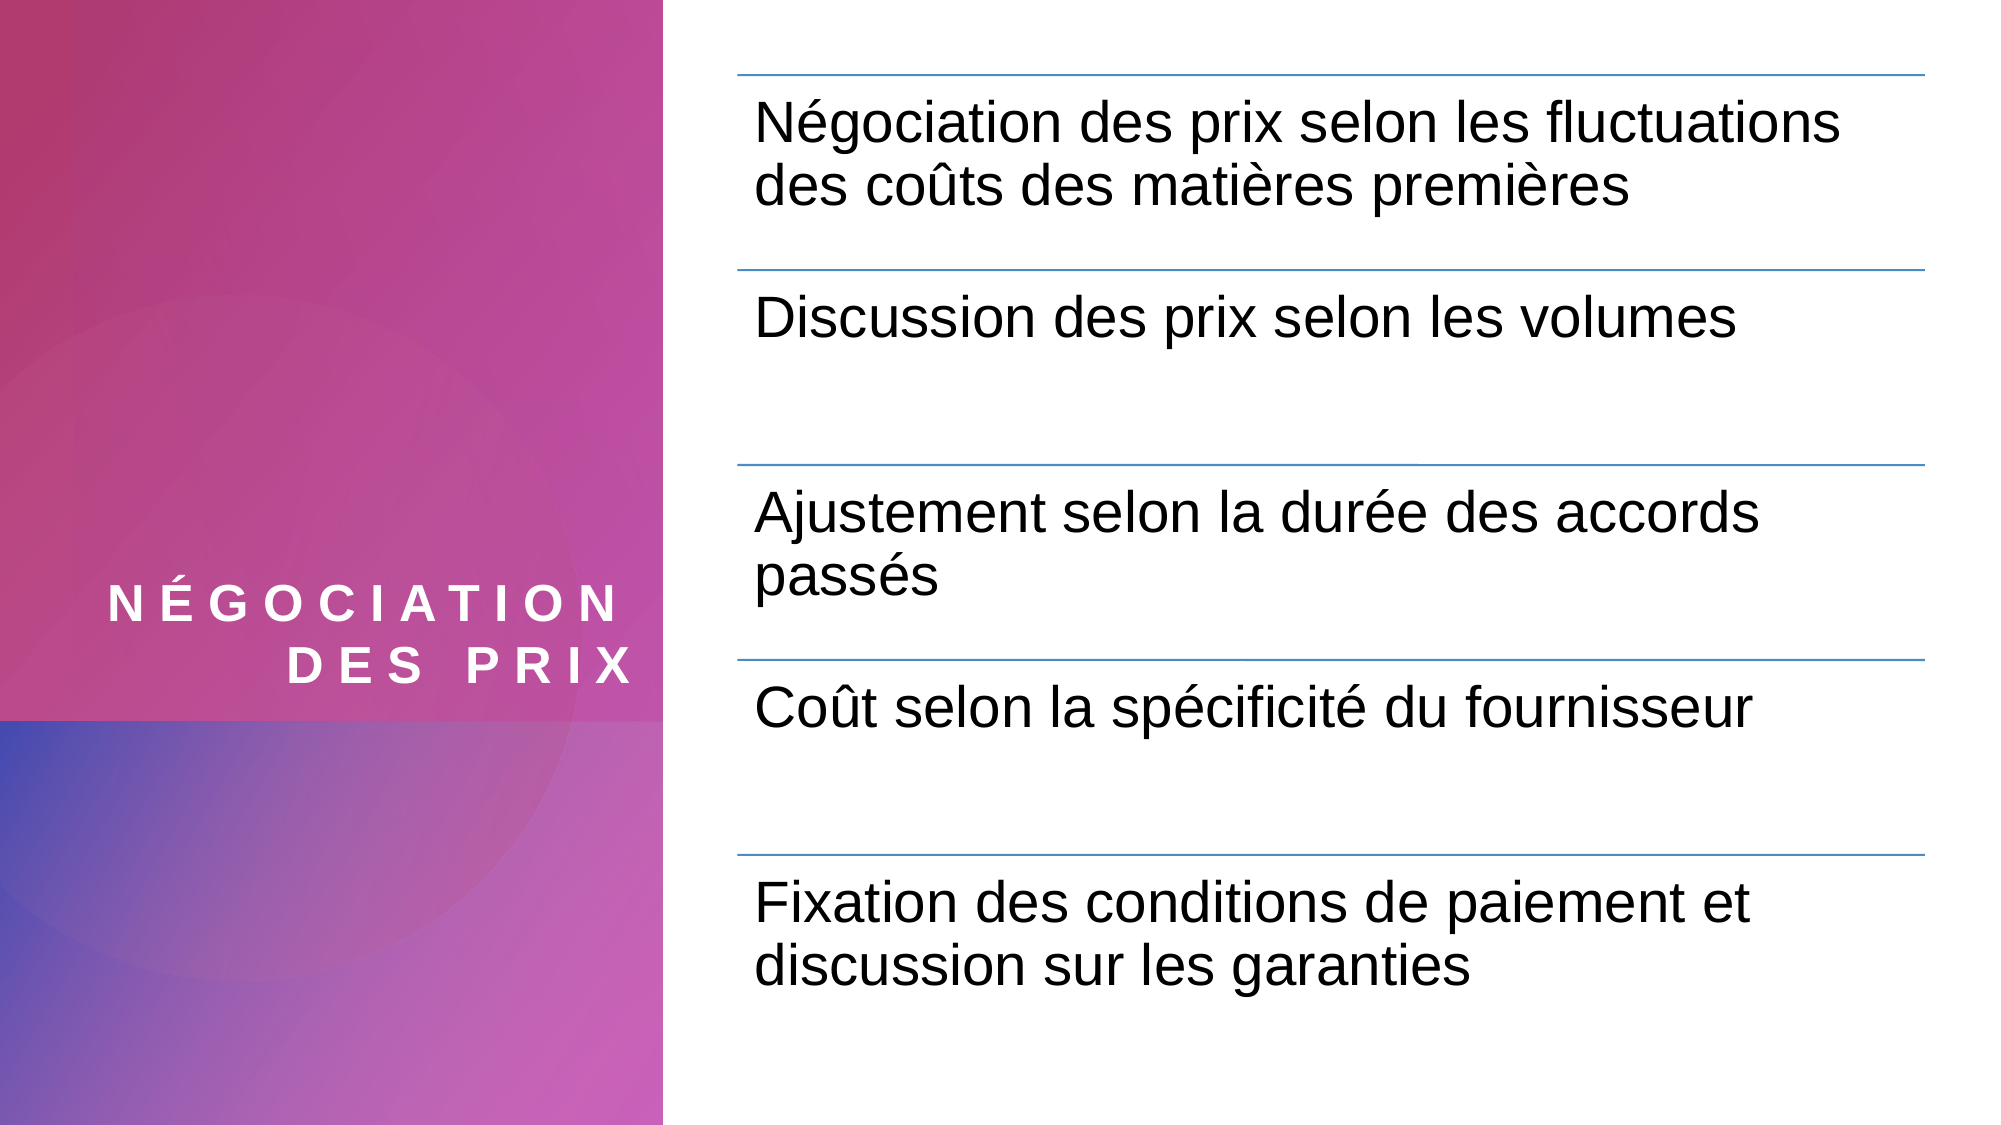

Négociation des prix selon les fluctuations des coûts des matières premières
Discussion des prix selon les volumes
Ajustement selon la durée des accords passés
Coût selon la spécificité du fournisseur
Fixation des conditions de paiement et discussion sur les garanties
# Négociation des prix